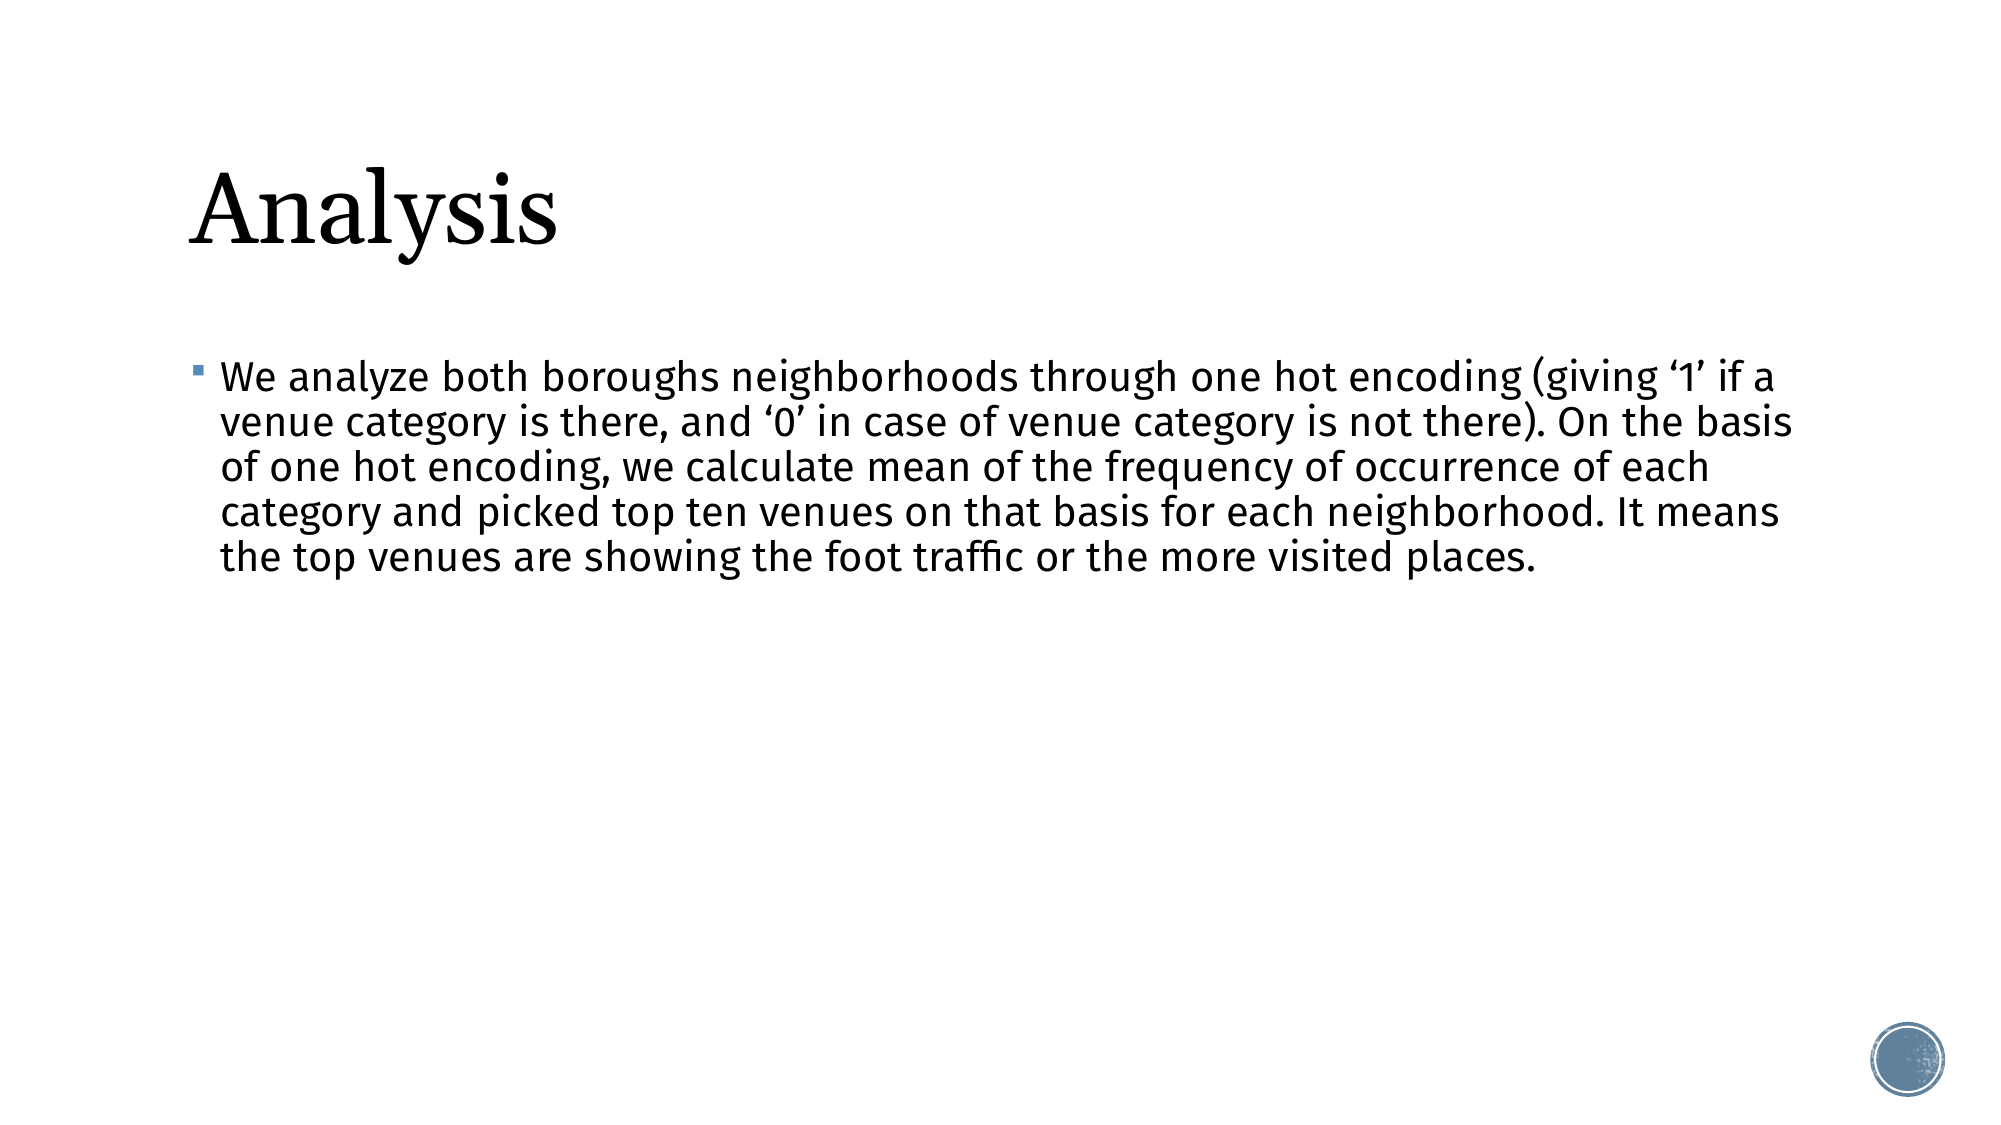

# Analysis
We analyze both boroughs neighborhoods through one hot encoding (giving ‘1’ if a venue category is there, and ‘0’ in case of venue category is not there). On the basis of one hot encoding, we calculate mean of the frequency of occurrence of each category and picked top ten venues on that basis for each neighborhood. It means the top venues are showing the foot traffic or the more visited places.